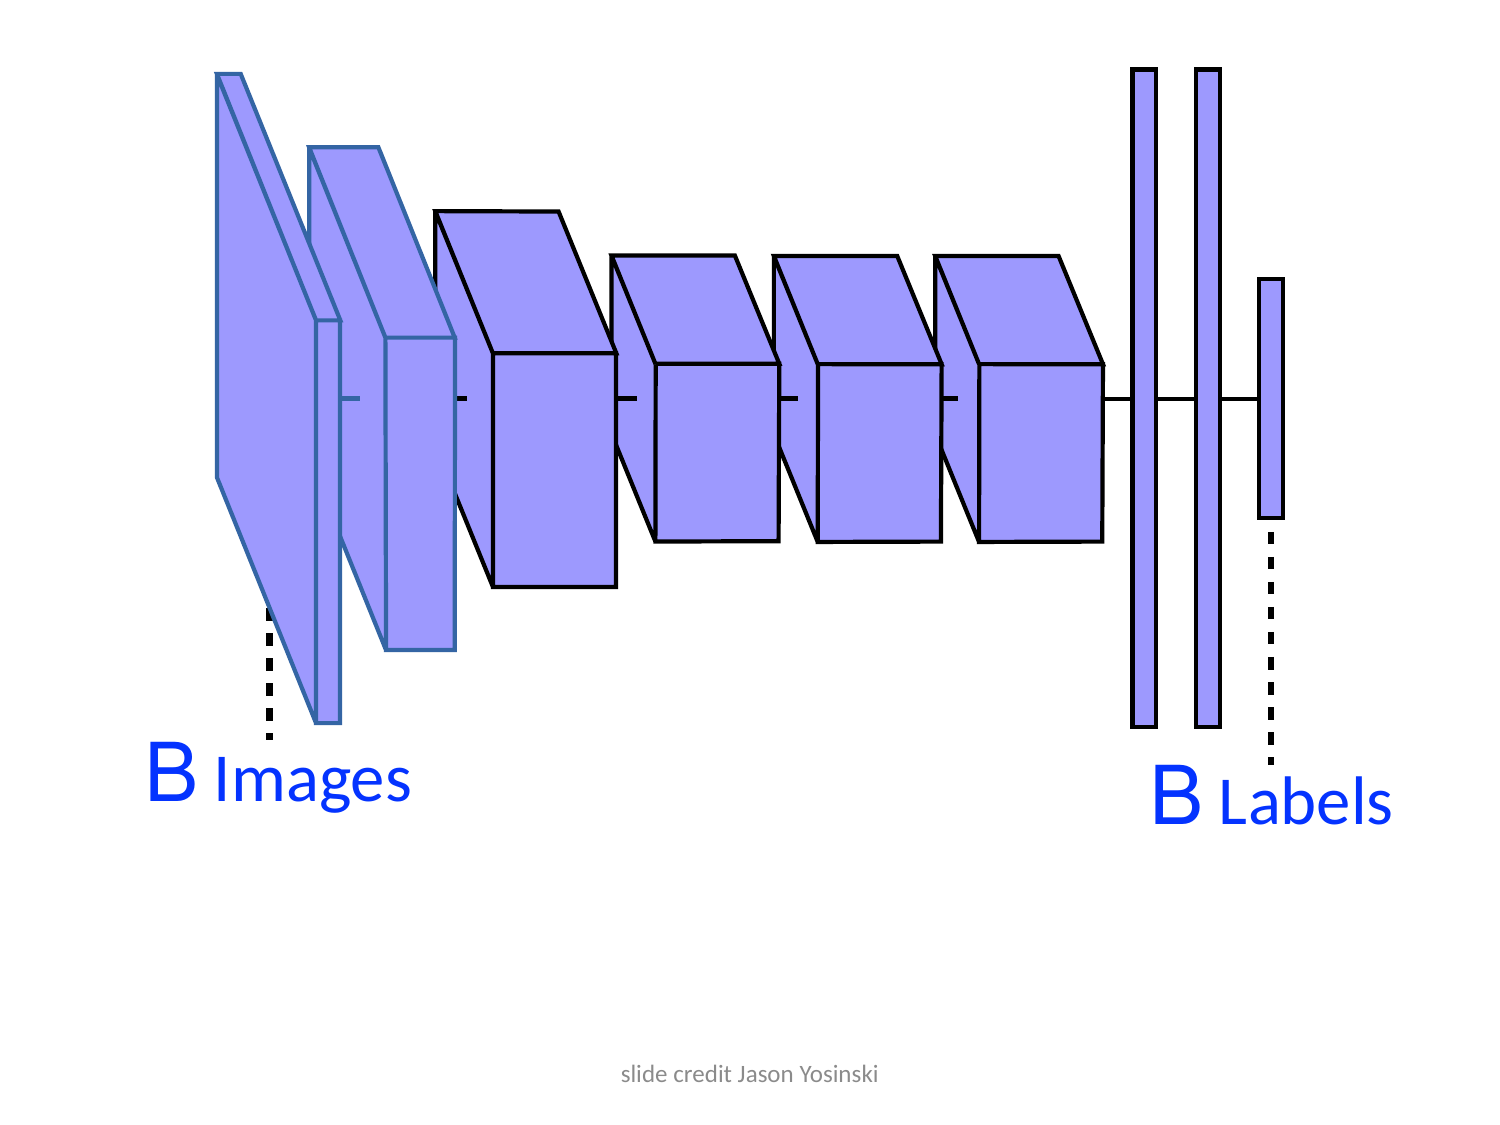

B Images
B Labels

slide credit Jason Yosinski